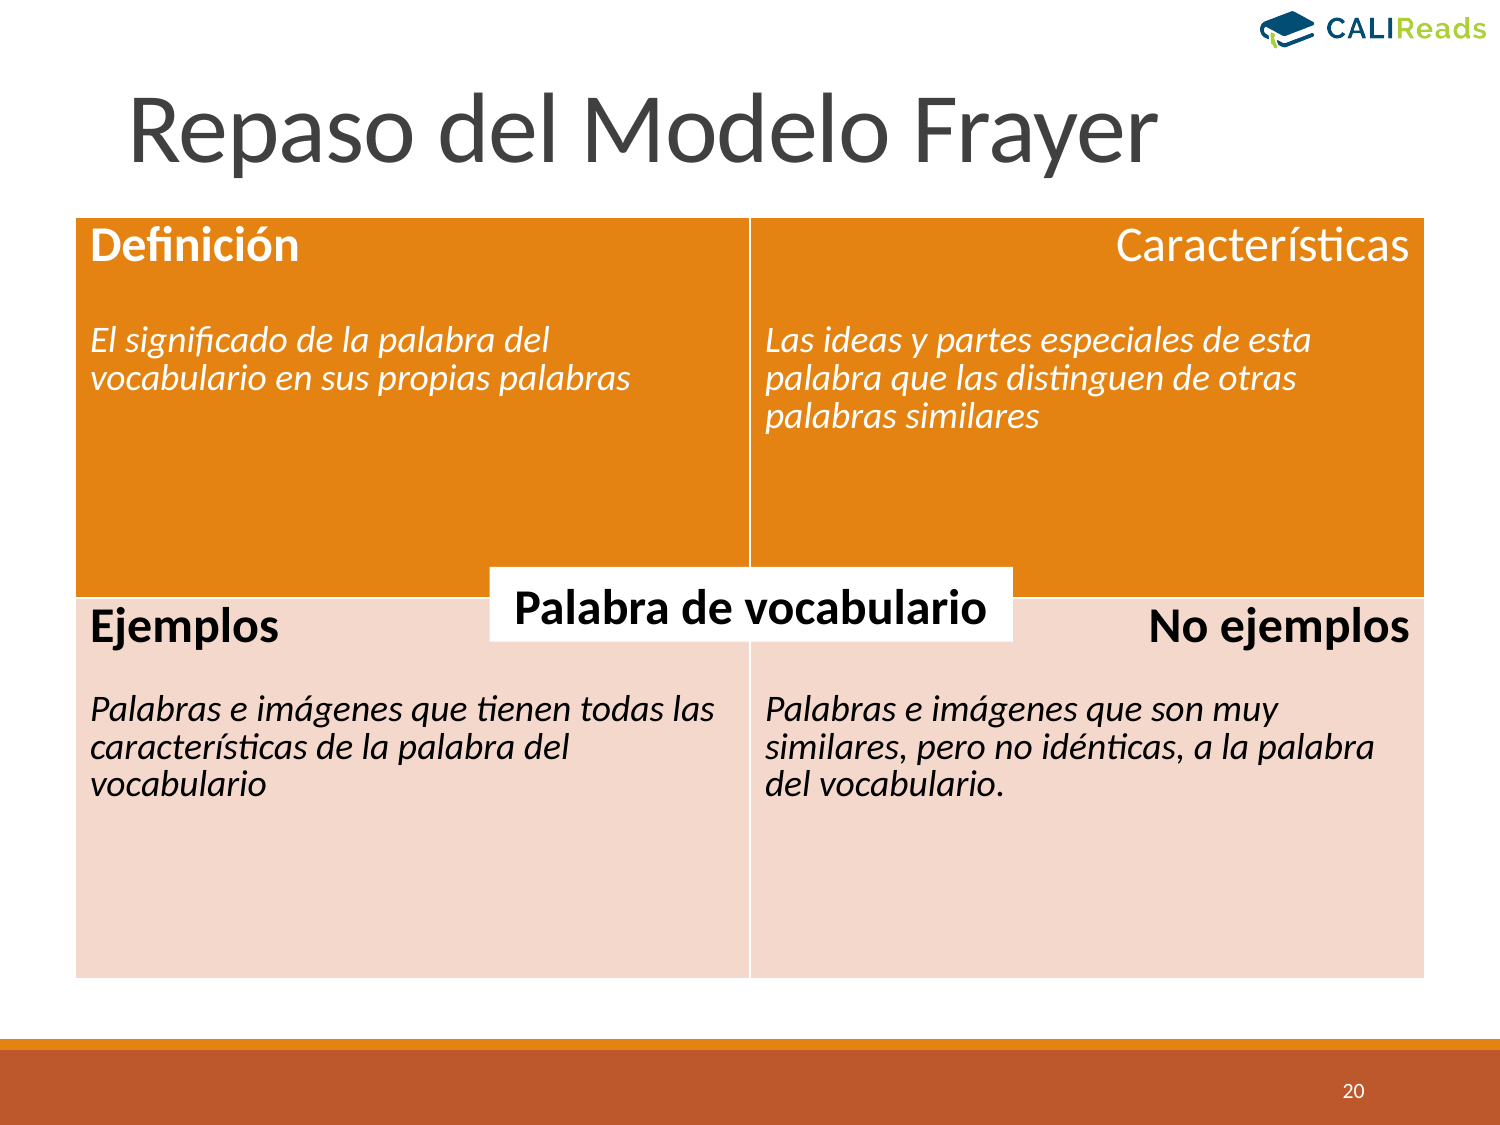

# Repaso del Modelo Frayer
| Definición El significado de la palabra del vocabulario en sus propias palabras | Características Las ideas y partes especiales de esta palabra que las distinguen de otras palabras similares |
| --- | --- |
| Ejemplos Palabras e imágenes que tienen todas las características de la palabra del vocabulario | No ejemplos Palabras e imágenes que son muy similares, pero no idénticas, a la palabra del vocabulario. |
Palabra de vocabulario
20